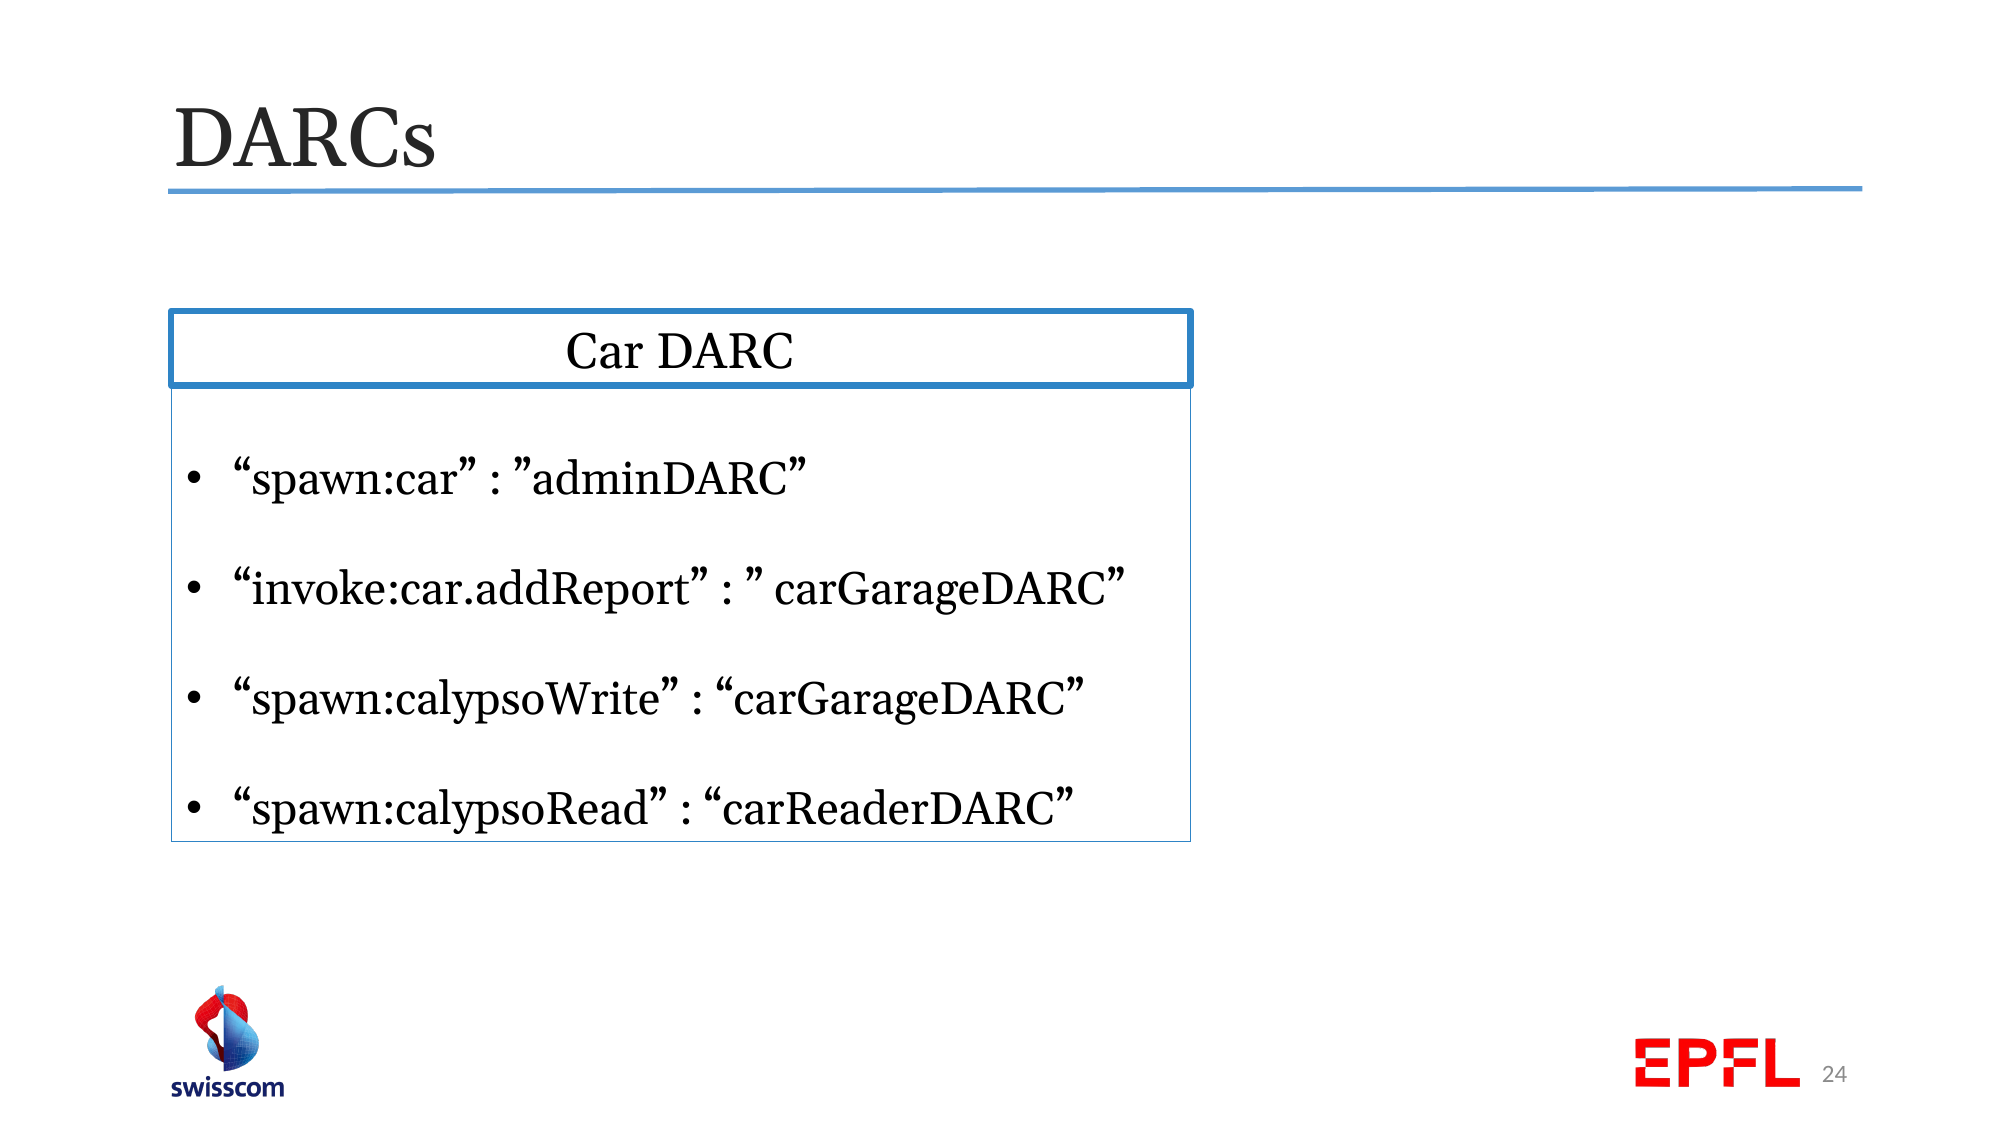

DARCs

Car DARC
“spawn:car” : ”adminDARC”
“invoke:car.addReport” : ” carGarageDARC”
“spawn:calypsoWrite” : “carGarageDARC”
“spawn:calypsoRead” : “carReaderDARC”
24